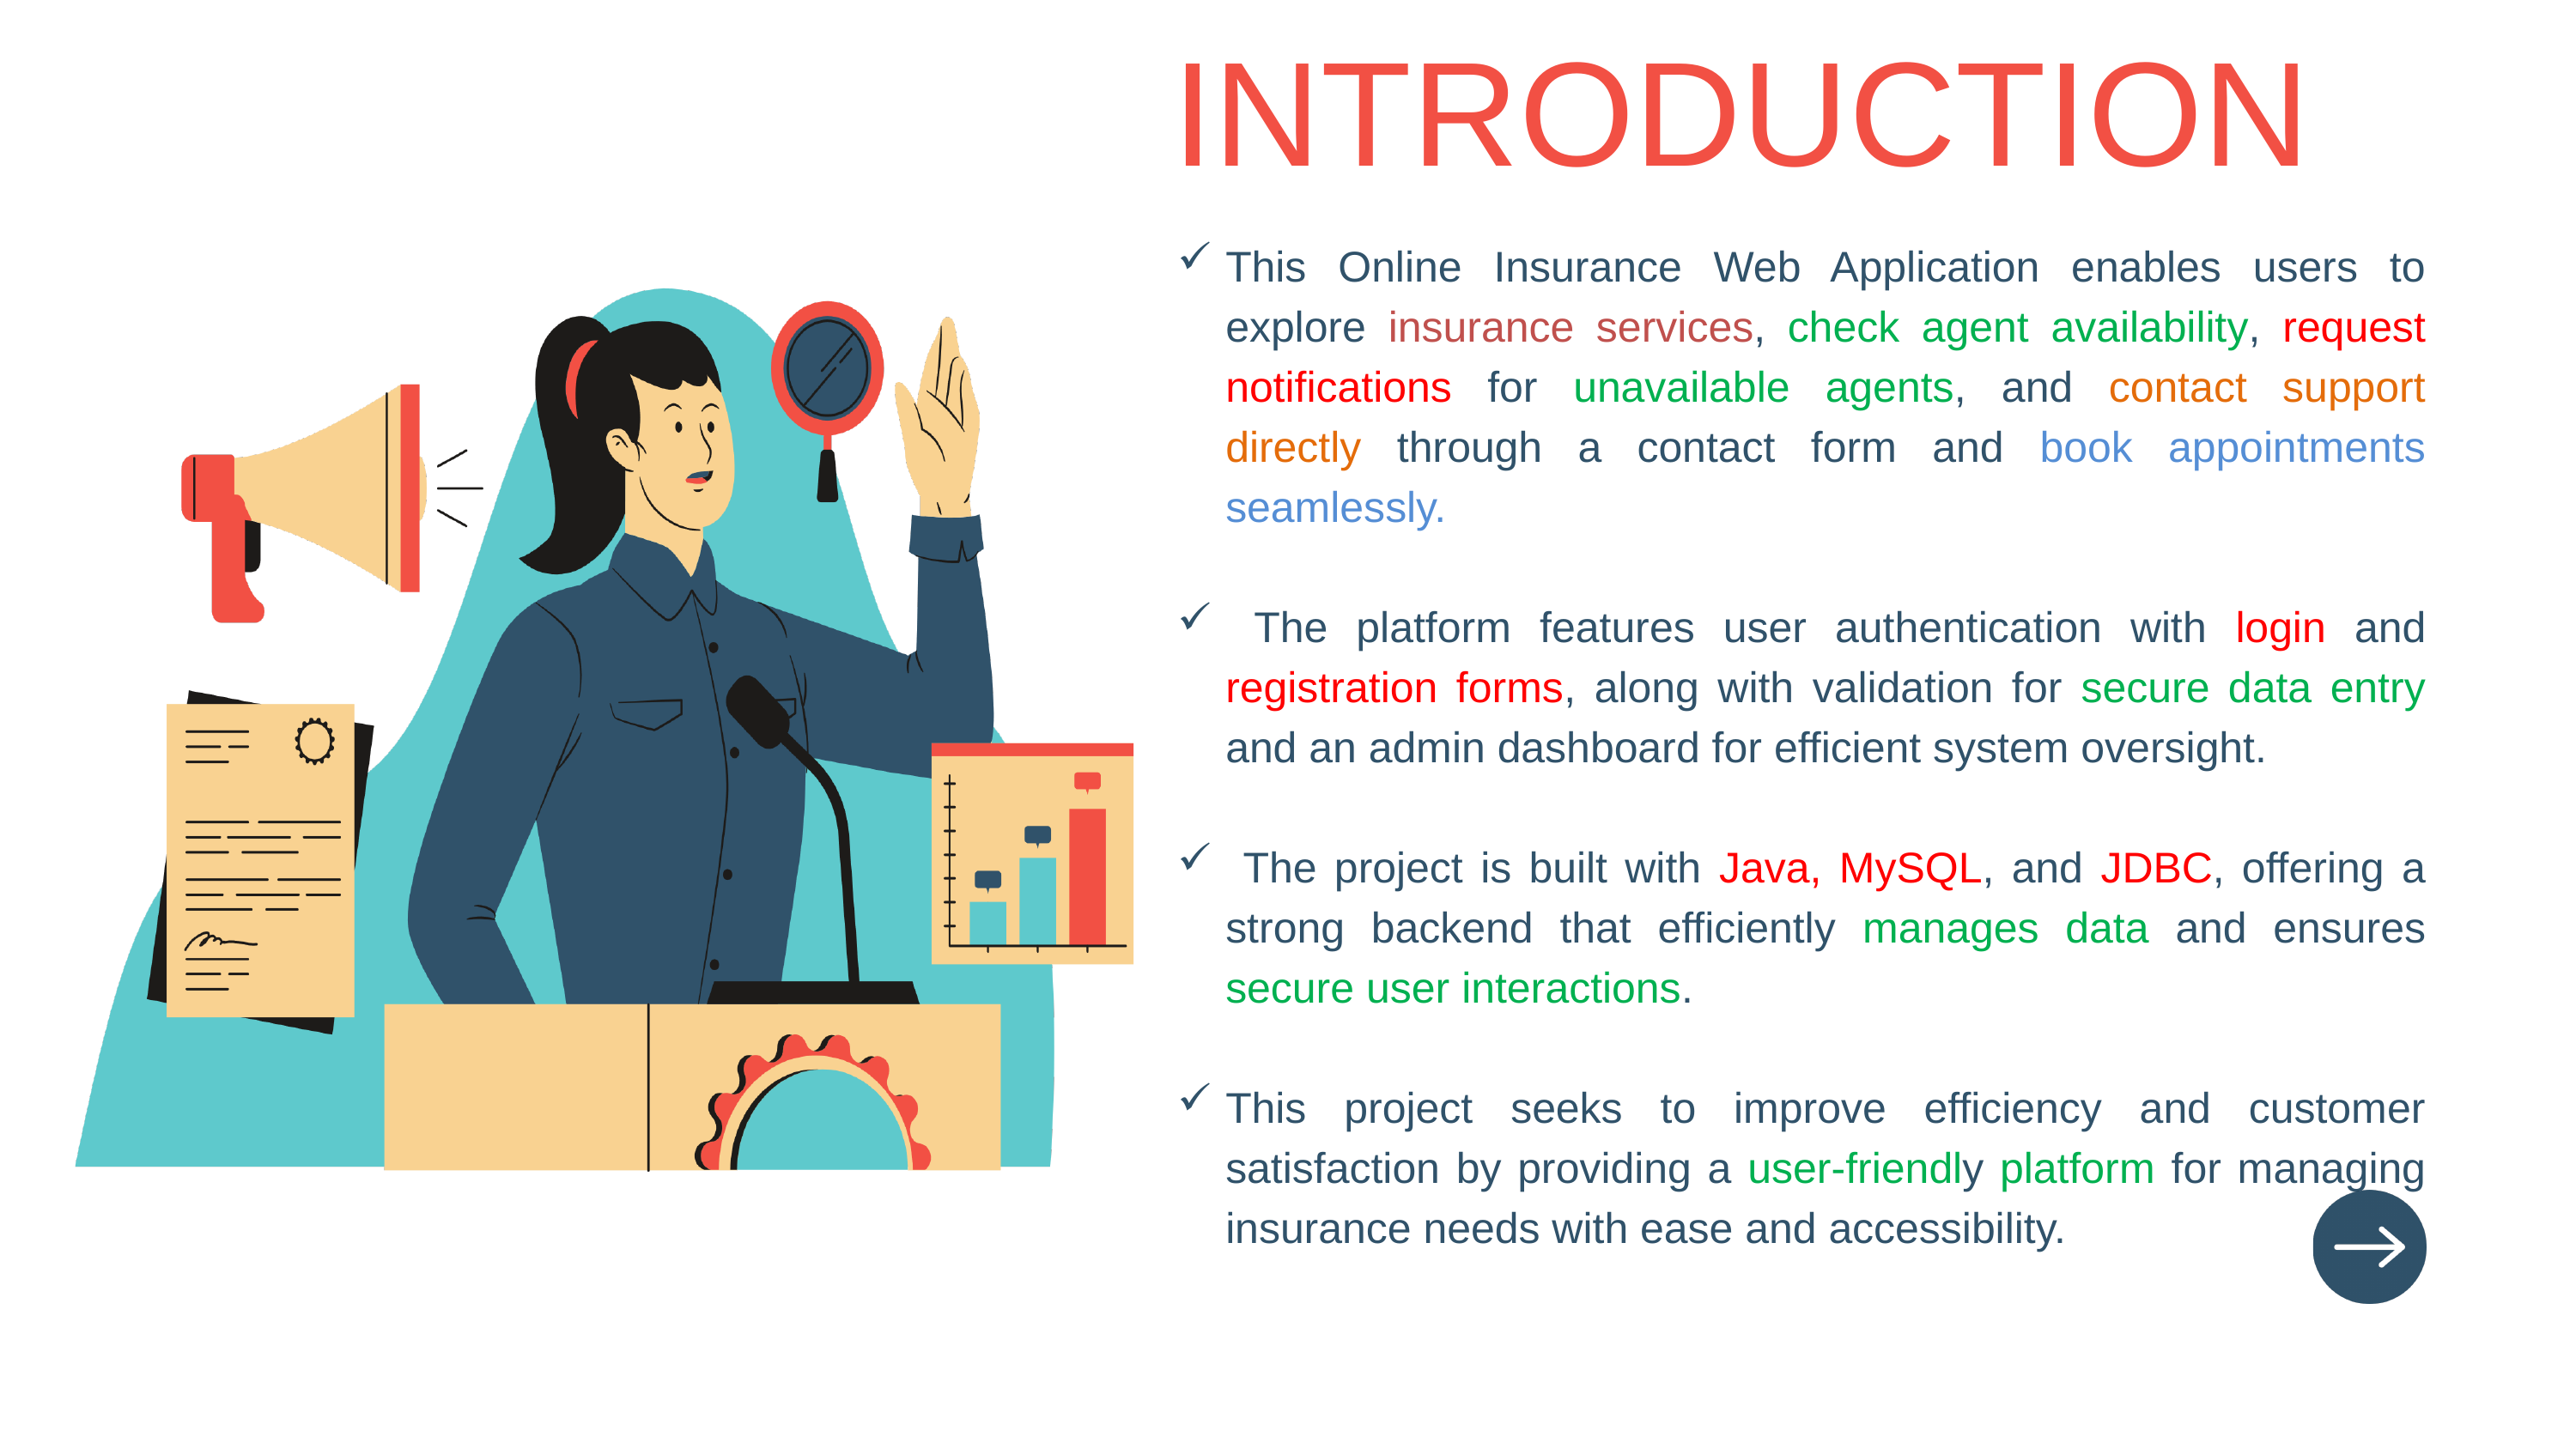

INTRODUCTION
This Online Insurance Web Application enables users to explore insurance services, check agent availability, request notifications for unavailable agents, and contact support directly through a contact form and book appointments seamlessly.

 The platform features user authentication with login and registration forms, along with validation for secure data entry and an admin dashboard for efficient system oversight.

 The project is built with Java, MySQL, and JDBC, offering a strong backend that efficiently manages data and ensures secure user interactions.

This project seeks to improve efficiency and customer satisfaction by providing a user-friendly platform for managing insurance needs with ease and accessibility.